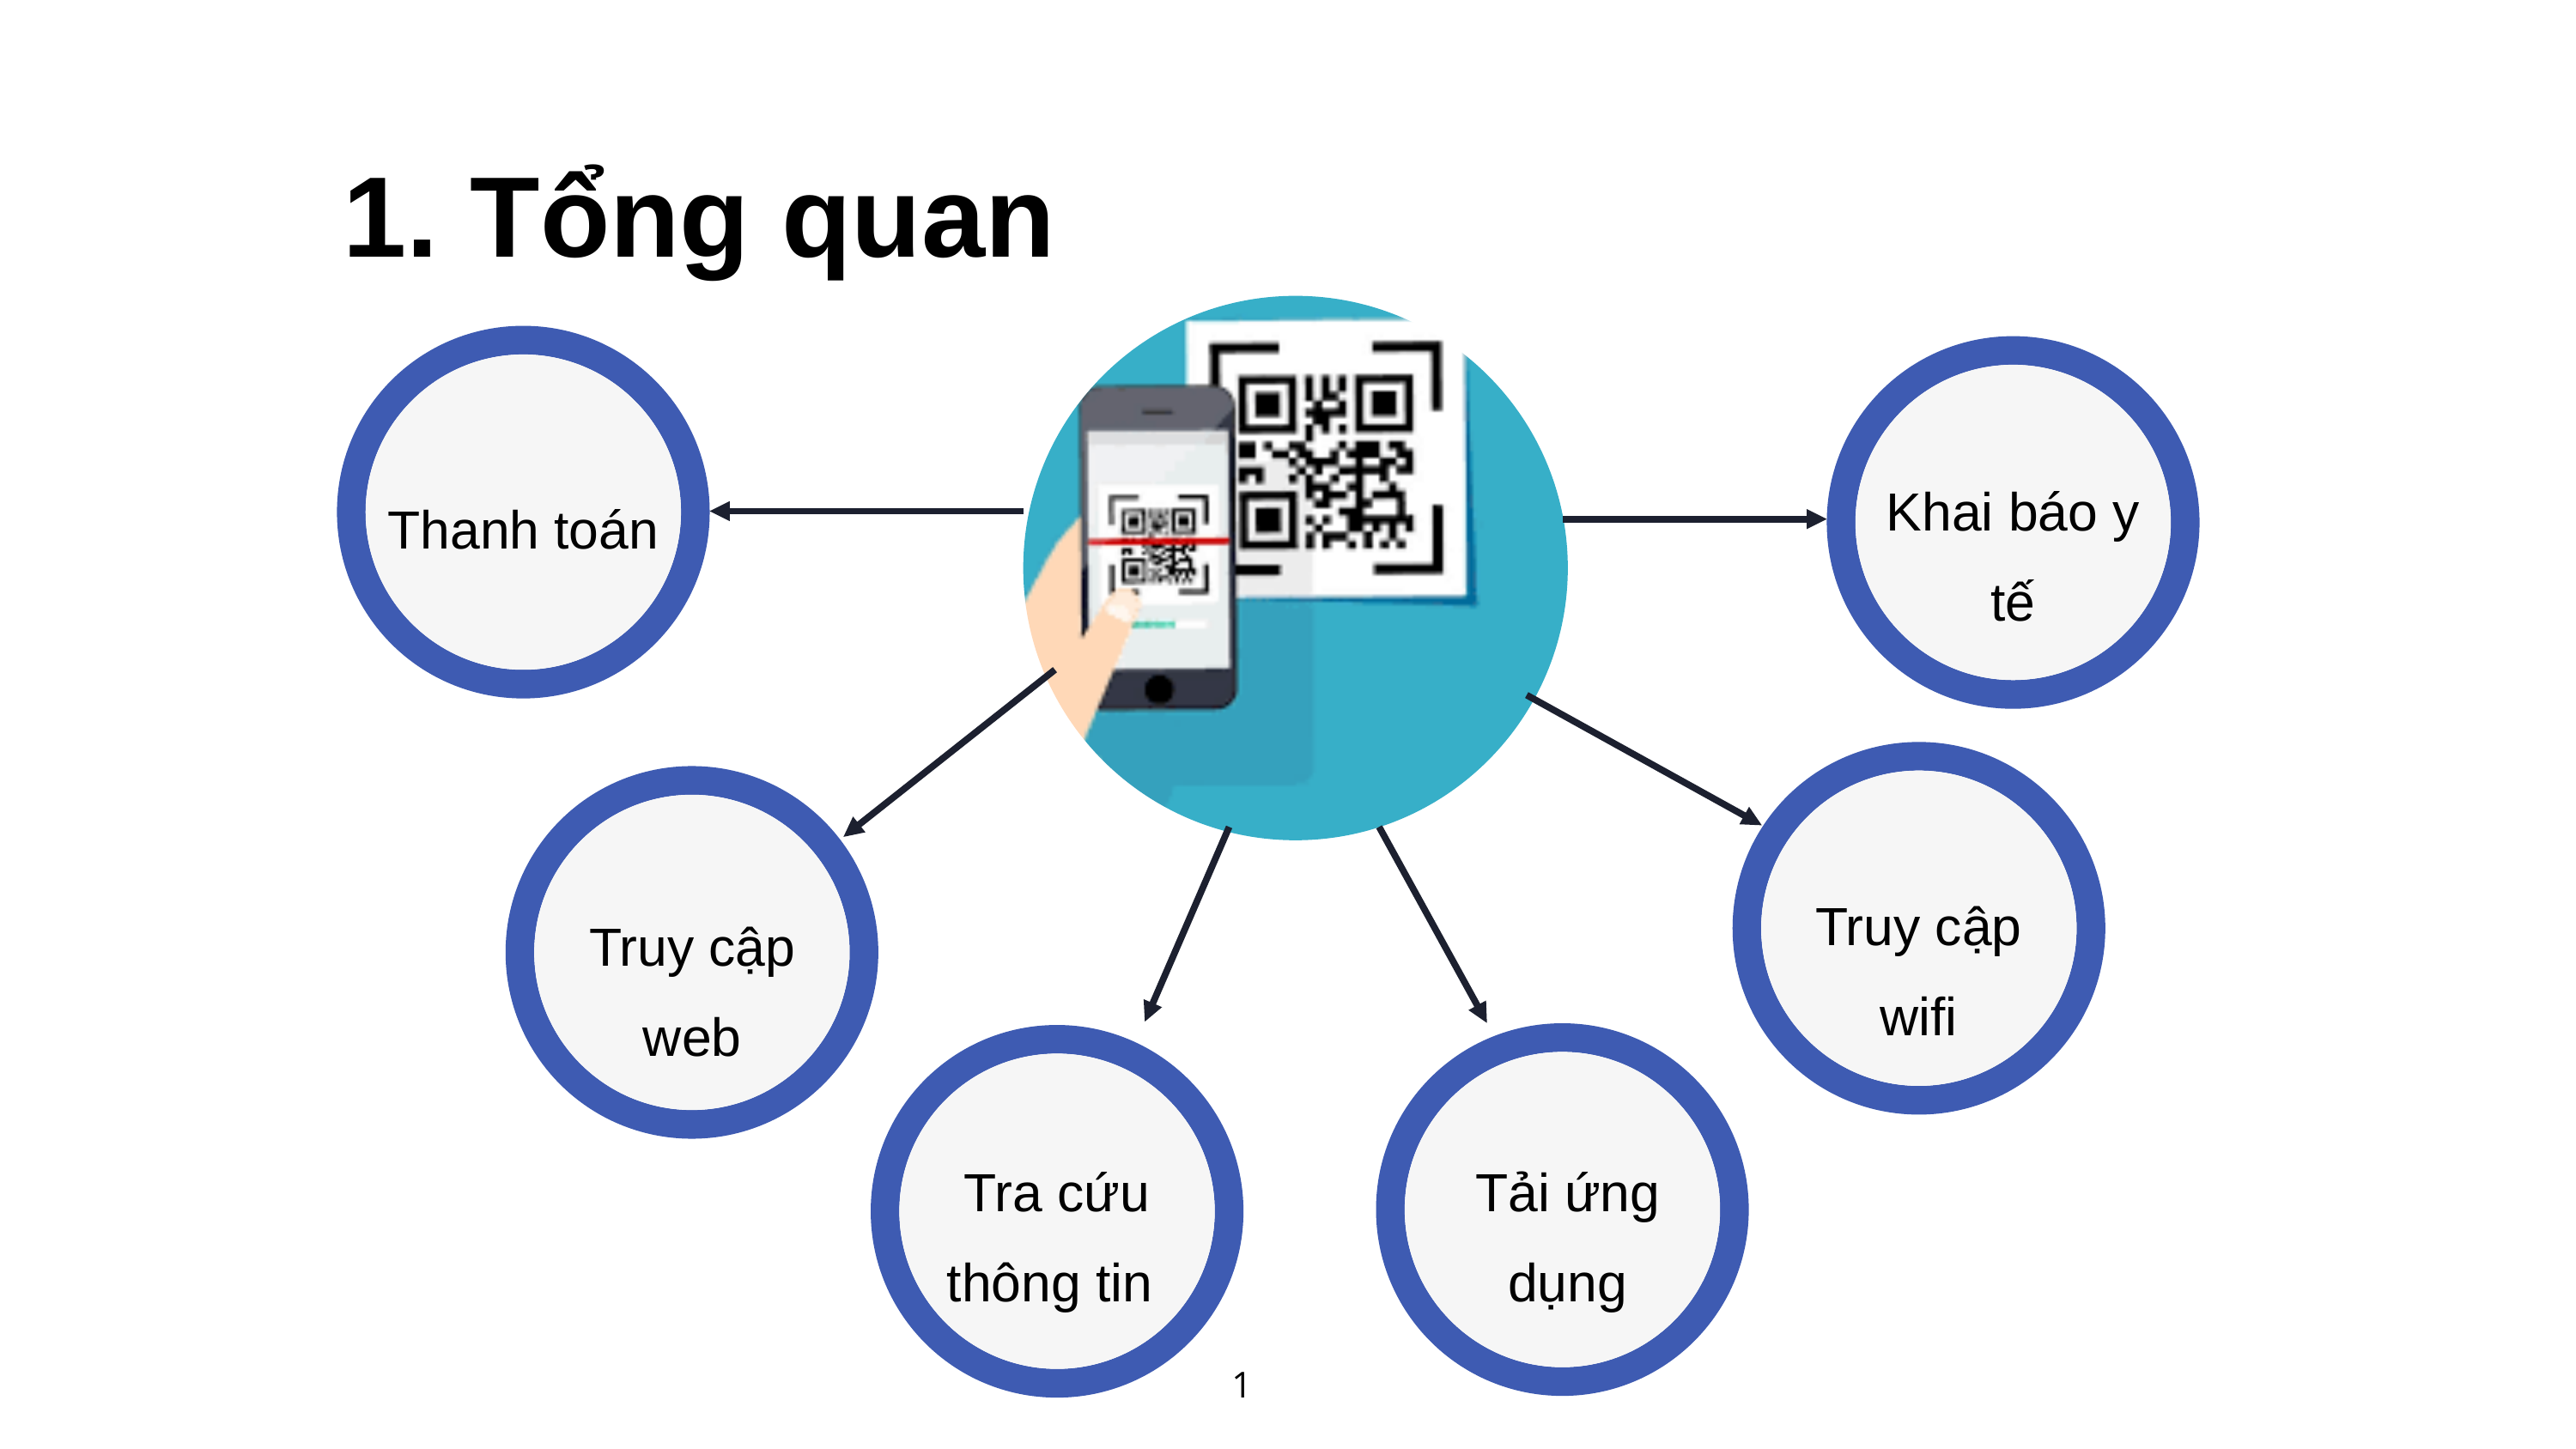

1. Tổng quan

Khai báo y tế
Thanh toán

Truy cập wifi
Truy cập web

Tra cứu thông tin
Tải ứng dụng
1